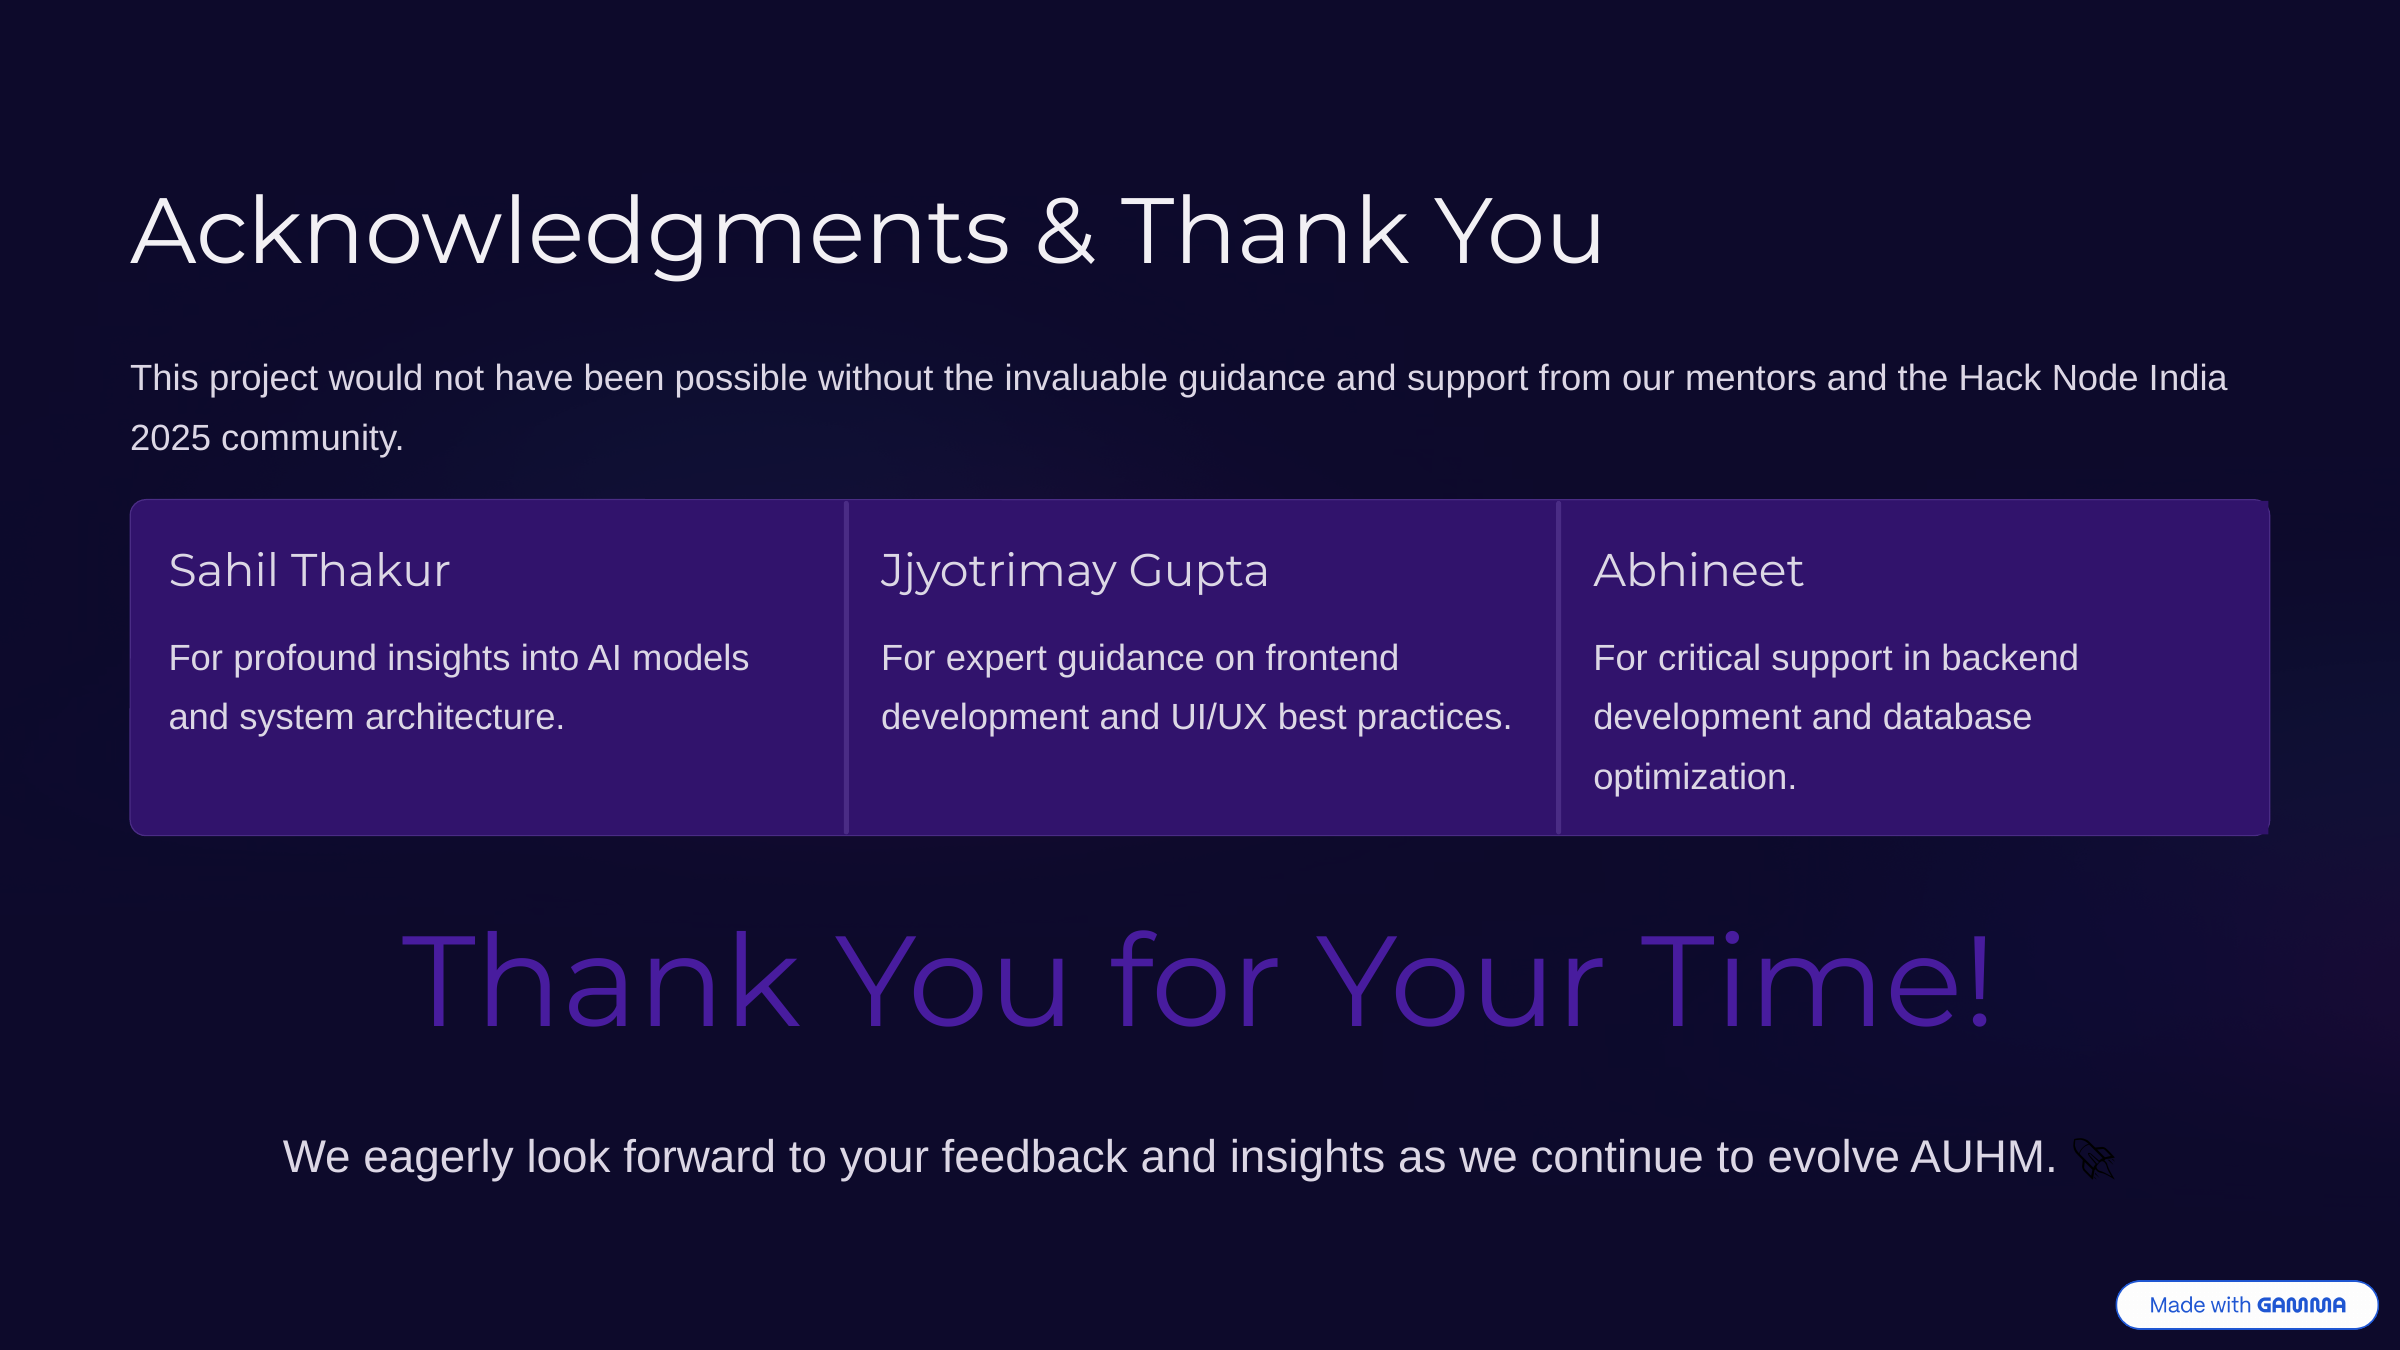

Acknowledgments & Thank You
This project would not have been possible without the invaluable guidance and support from our mentors and the Hack Node India 2025 community.

Sahil Thakur
Jjyotrimay Gupta
Abhineet
For profound insights into AI models and system architecture.
For expert guidance on frontend development and UI/UX best practices.
For critical support in backend development and database optimization.
Thank You for Your Time!
We eagerly look forward to your feedback and insights as we continue to evolve AUHM. 🚀